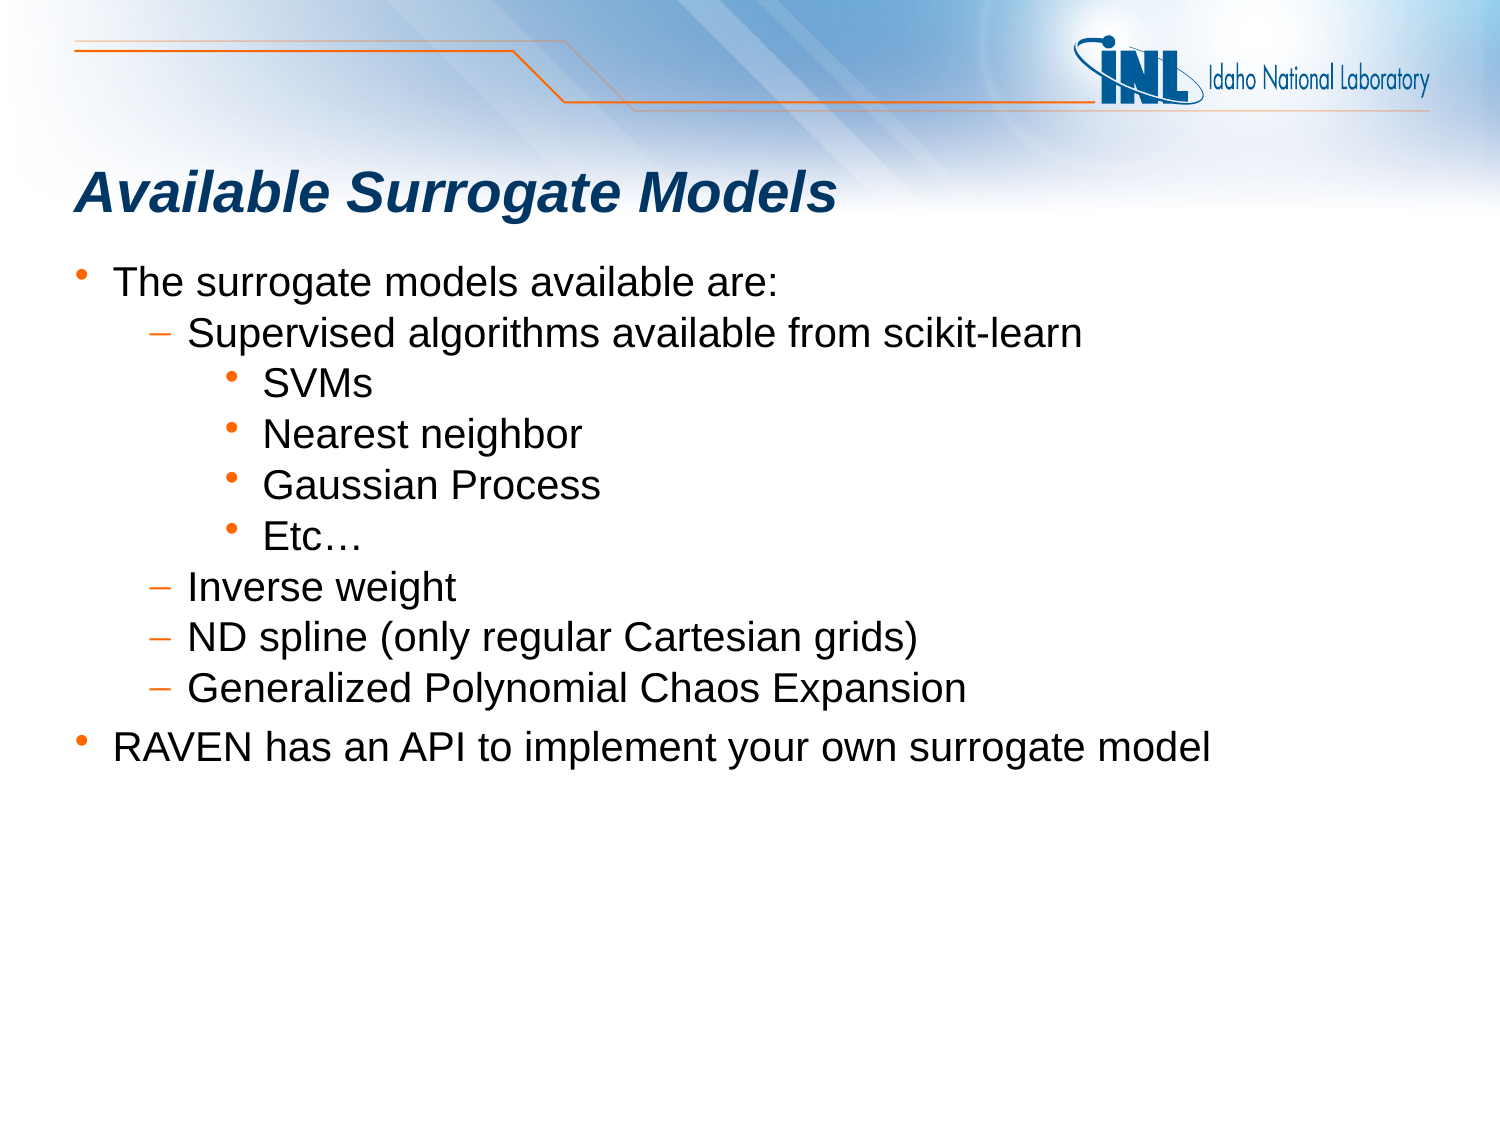

# Available Surrogate Models
The surrogate models available are:
Supervised algorithms available from scikit-learn
SVMs
Nearest neighbor
Gaussian Process
Etc…
Inverse weight
ND spline (only regular Cartesian grids)
Generalized Polynomial Chaos Expansion
RAVEN has an API to implement your own surrogate model